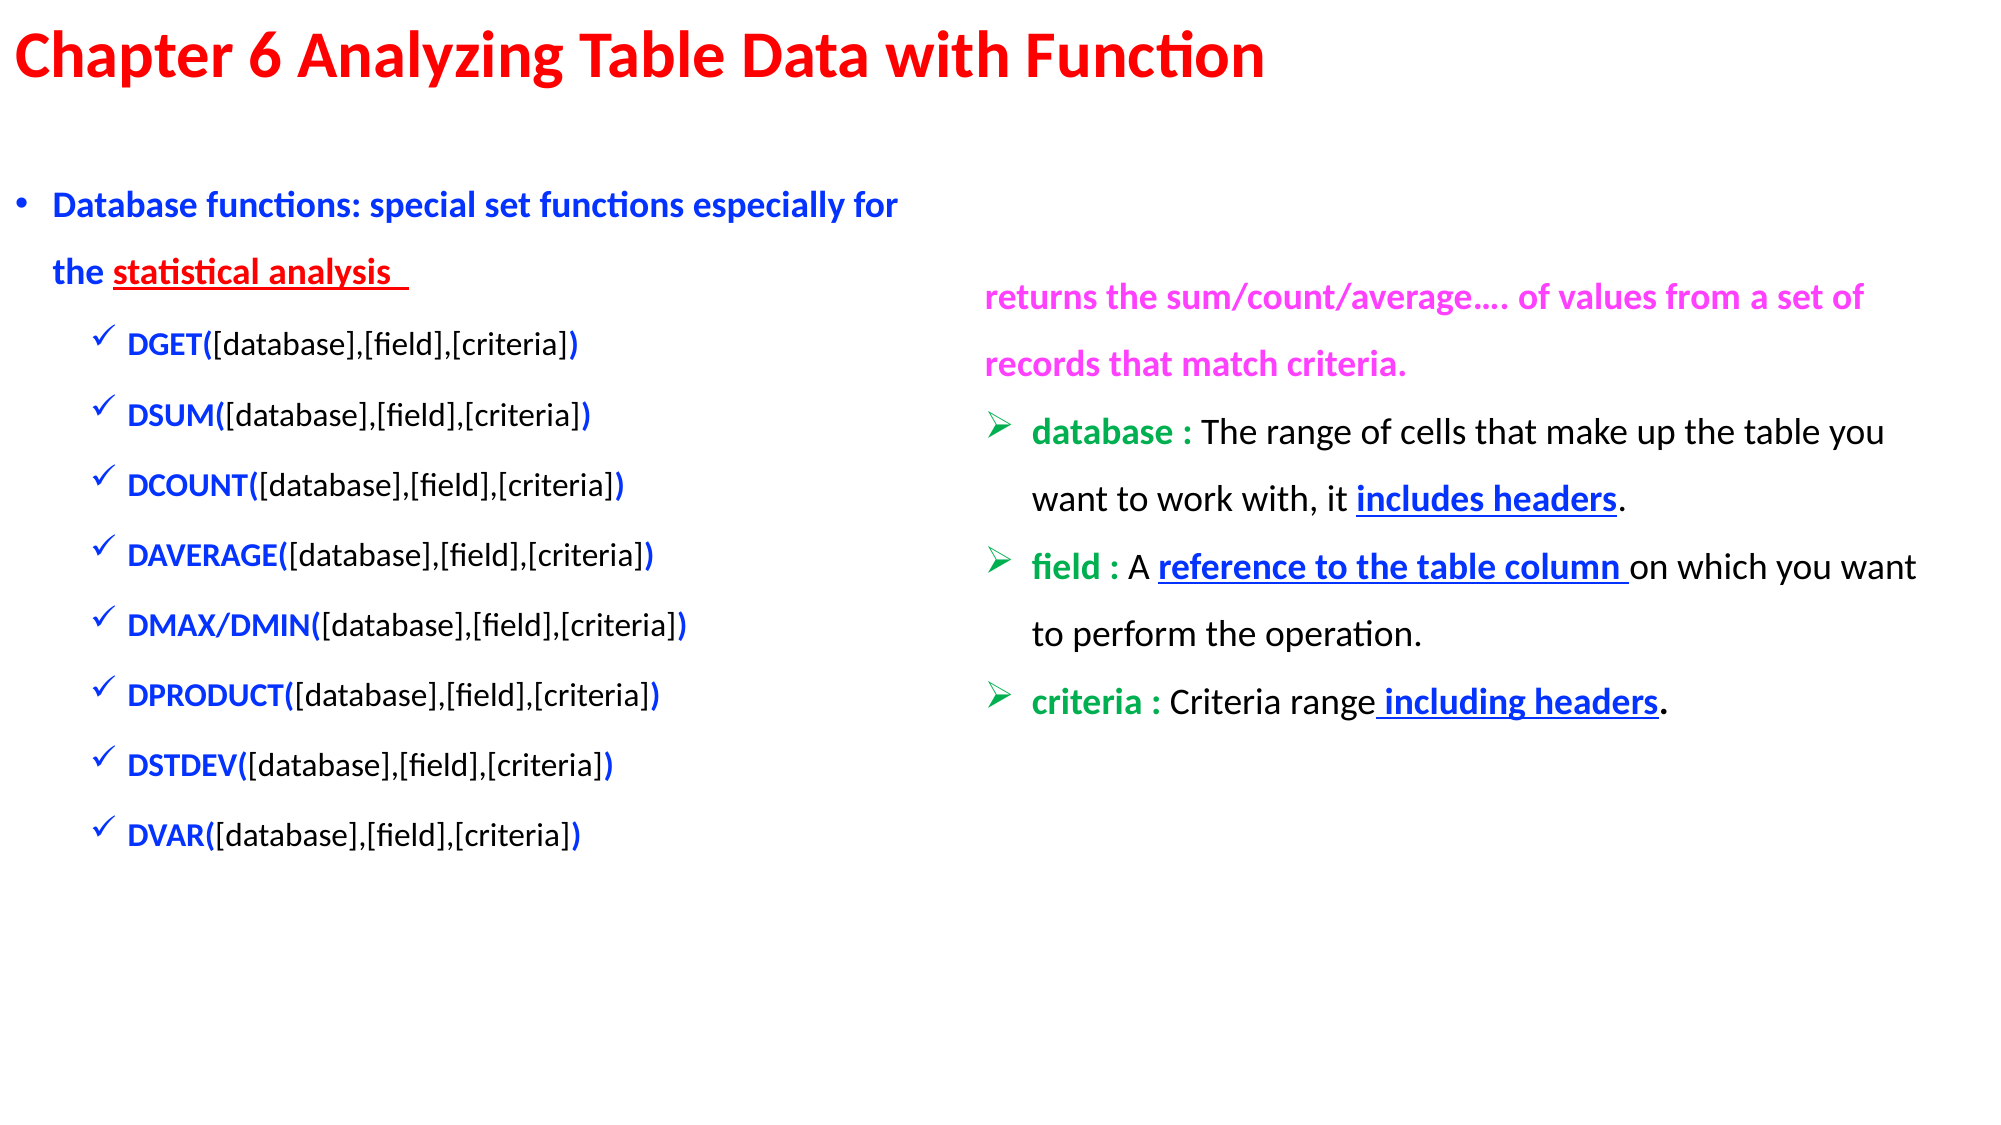

# Chapter 6 Analyzing Table Data with Function

Database functions: special set functions especially for the statistical analysis
DGET([database],[field],[criteria])
DSUM([database],[field],[criteria])
DCOUNT([database],[field],[criteria])
DAVERAGE([database],[field],[criteria])
DMAX/DMIN([database],[field],[criteria])
DPRODUCT([database],[field],[criteria])
DSTDEV([database],[field],[criteria])
DVAR([database],[field],[criteria])
returns the sum/count/average…. of values from a set of records that match criteria.
database : The range of cells that make up the table you want to work with, it includes headers.
field : A reference to the table column on which you want to perform the operation.
criteria : Criteria range including headers.